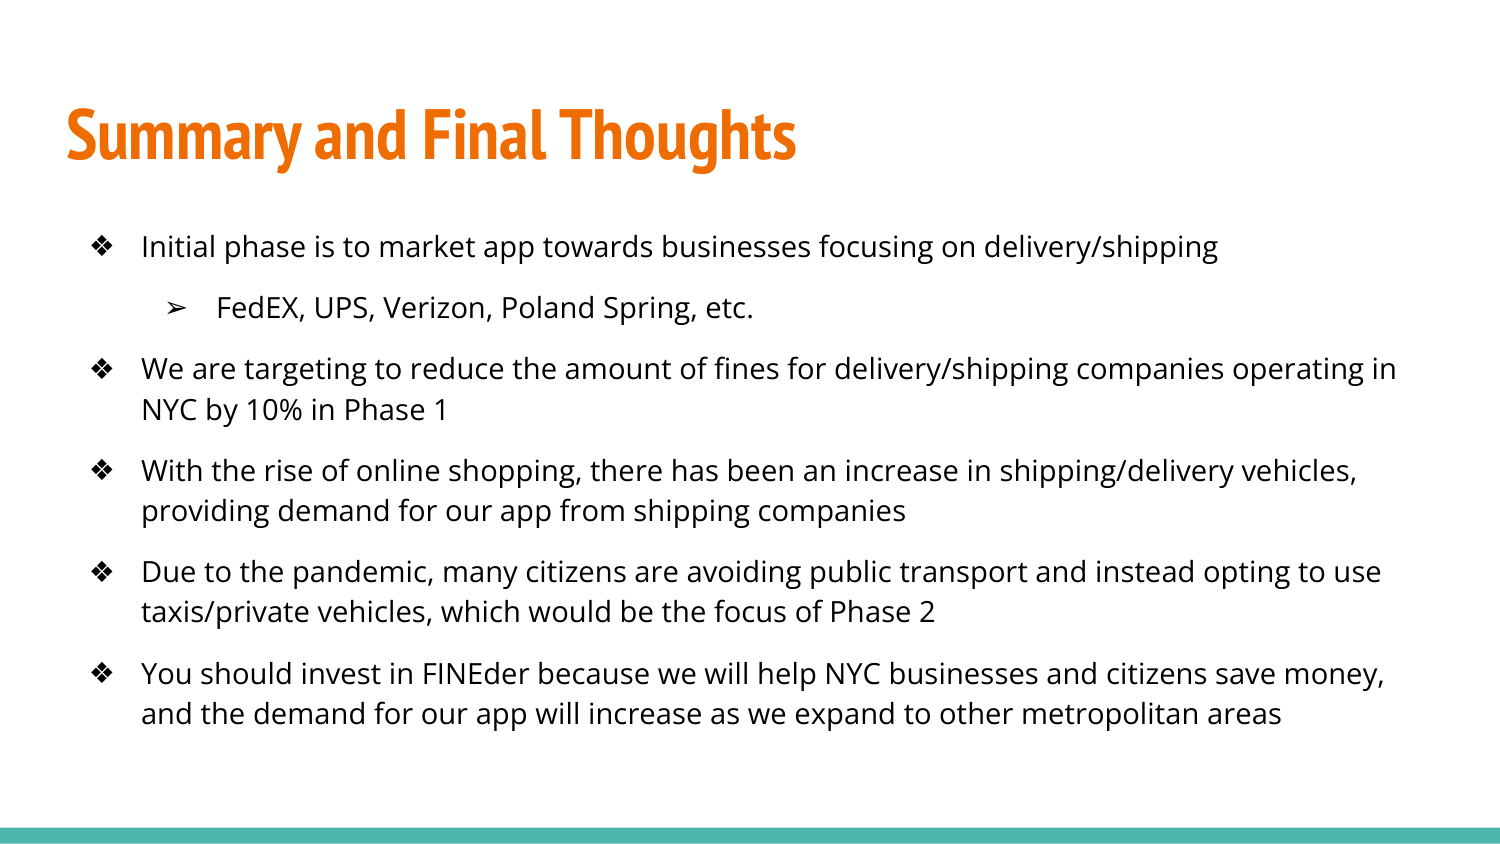

# Summary and Final Thoughts
Initial phase is to market app towards businesses focusing on delivery/shipping
FedEX, UPS, Verizon, Poland Spring, etc.
We are targeting to reduce the amount of fines for delivery/shipping companies operating in NYC by 10% in Phase 1
With the rise of online shopping, there has been an increase in shipping/delivery vehicles, providing demand for our app from shipping companies
Due to the pandemic, many citizens are avoiding public transport and instead opting to use taxis/private vehicles, which would be the focus of Phase 2
You should invest in FINEder because we will help NYC businesses and citizens save money, and the demand for our app will increase as we expand to other metropolitan areas